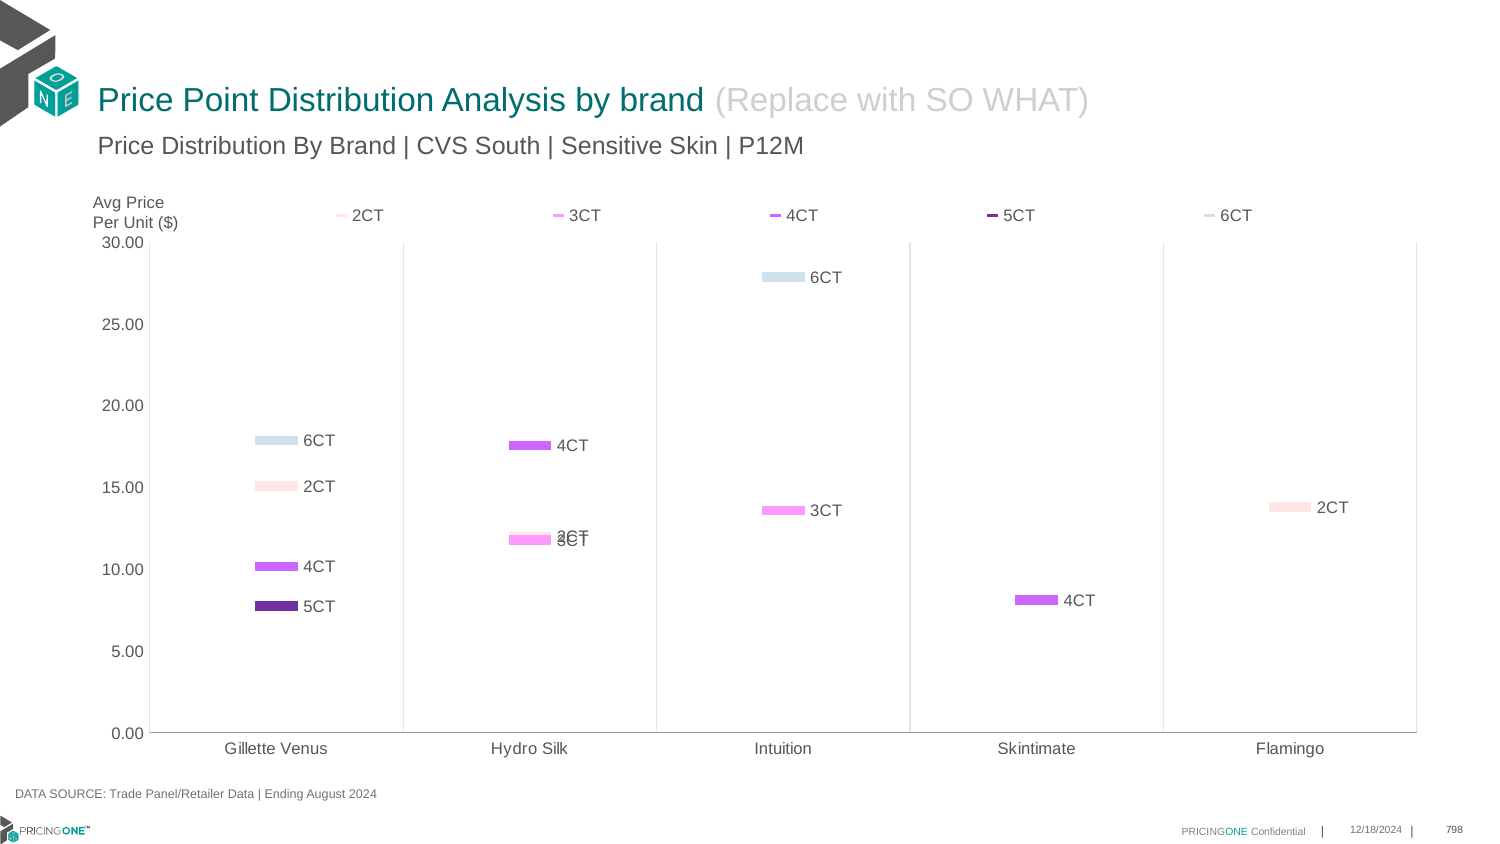

# Price Point Distribution Analysis by brand (Replace with SO WHAT)
Price Distribution By Brand | CVS South | Sensitive Skin | P12M

### Chart

| Category | 2CT | 3CT | 4CT | 5CT | 6CT |
|---|---|---|---|---|---|
| Gillette Venus | 15.076254361689328 | None | 10.166680230402662 | 7.739408995815899 | 17.85791427607155 |
| Hydro Silk | 12.003966135306232 | 11.775357036797063 | 17.560281690140844 | None | None |
| Intuition | None | 13.598137446472373 | None | None | 27.863802124623433 |
| Skintimate | None | None | 8.104132145816074 | None | None |
| Flamingo | 13.79493670886076 | None | None | None | None |
Avg Price
Per Unit ($)
DATA SOURCE: Trade Panel/Retailer Data | Ending August 2024
12/18/2024
798